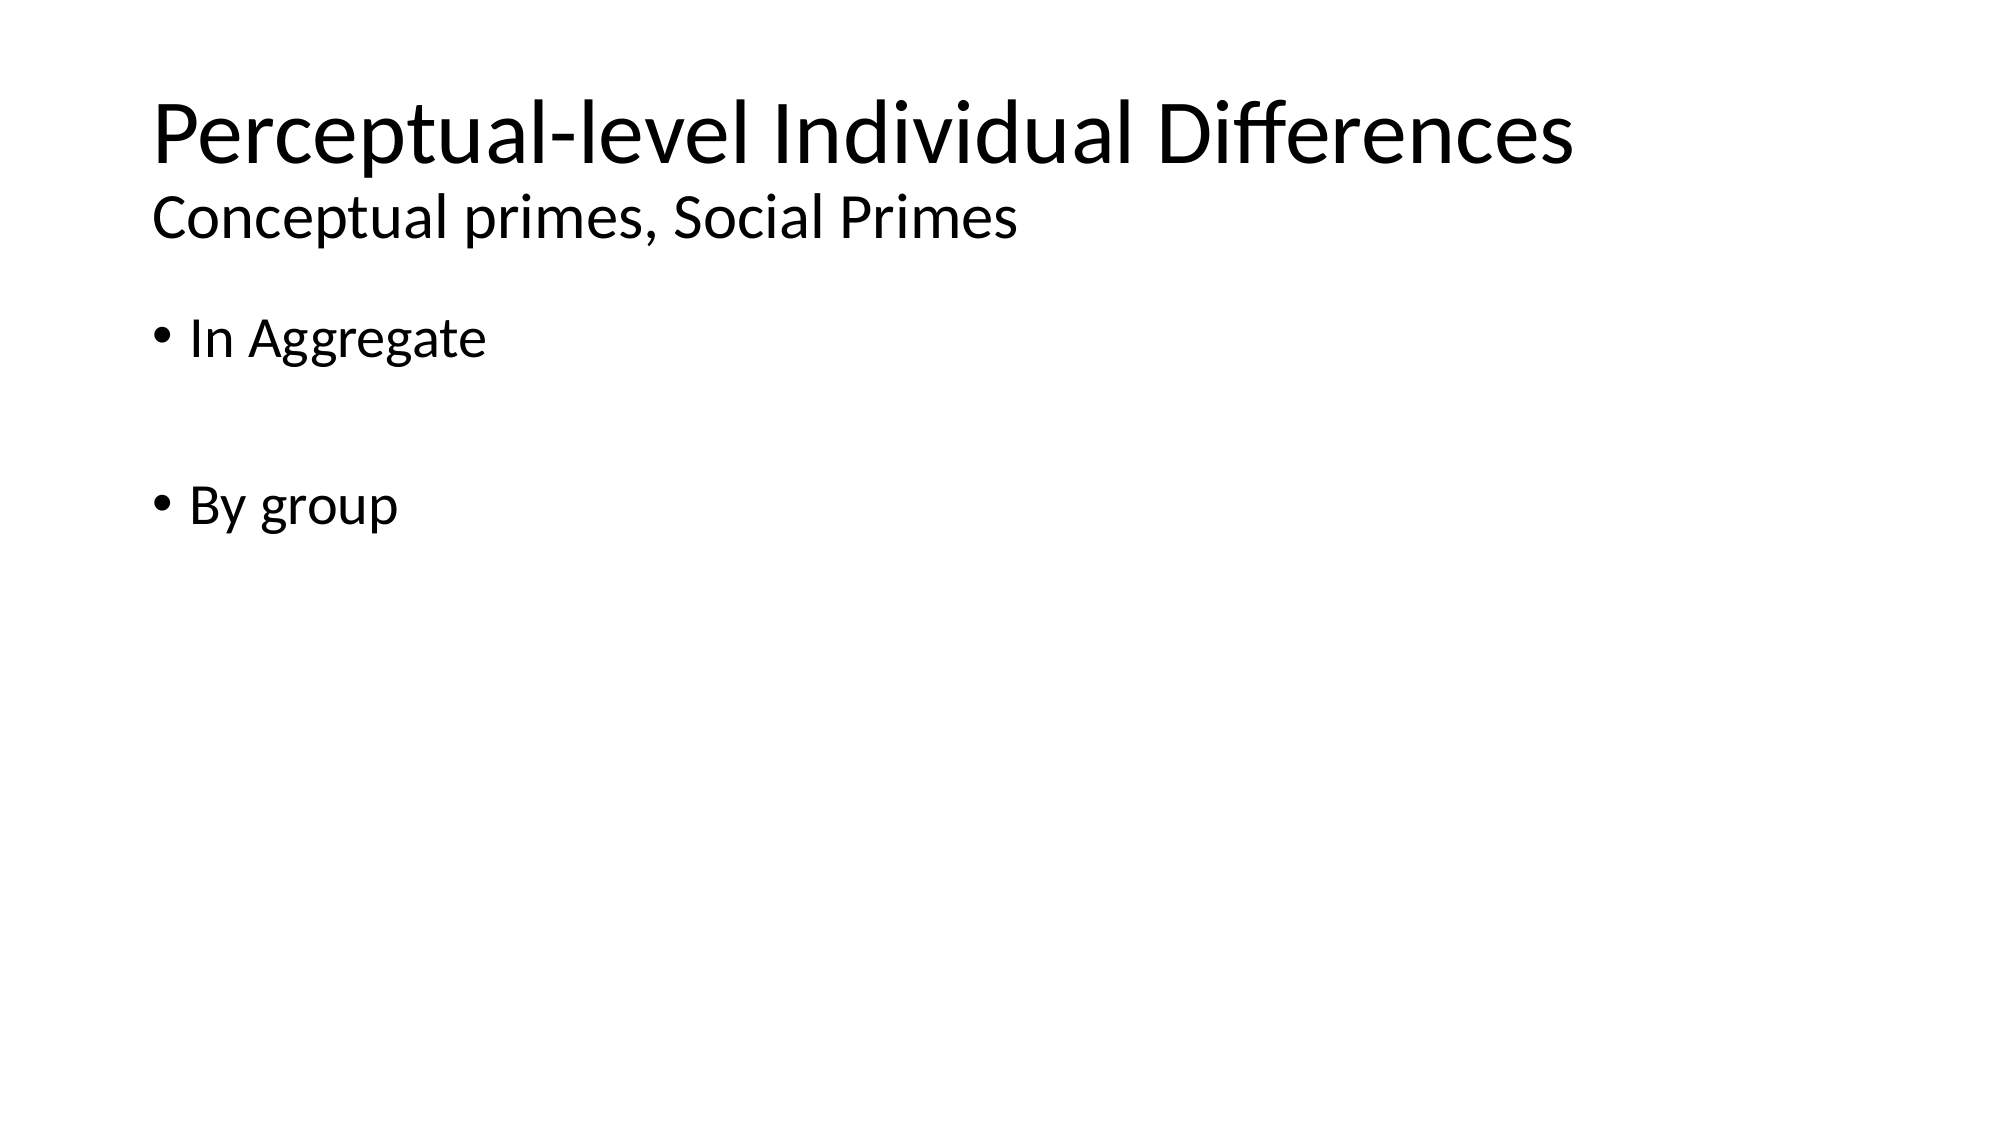

# Perceptual-level Individual Differences Conceptual primes, Social Primes
In Aggregate

By group